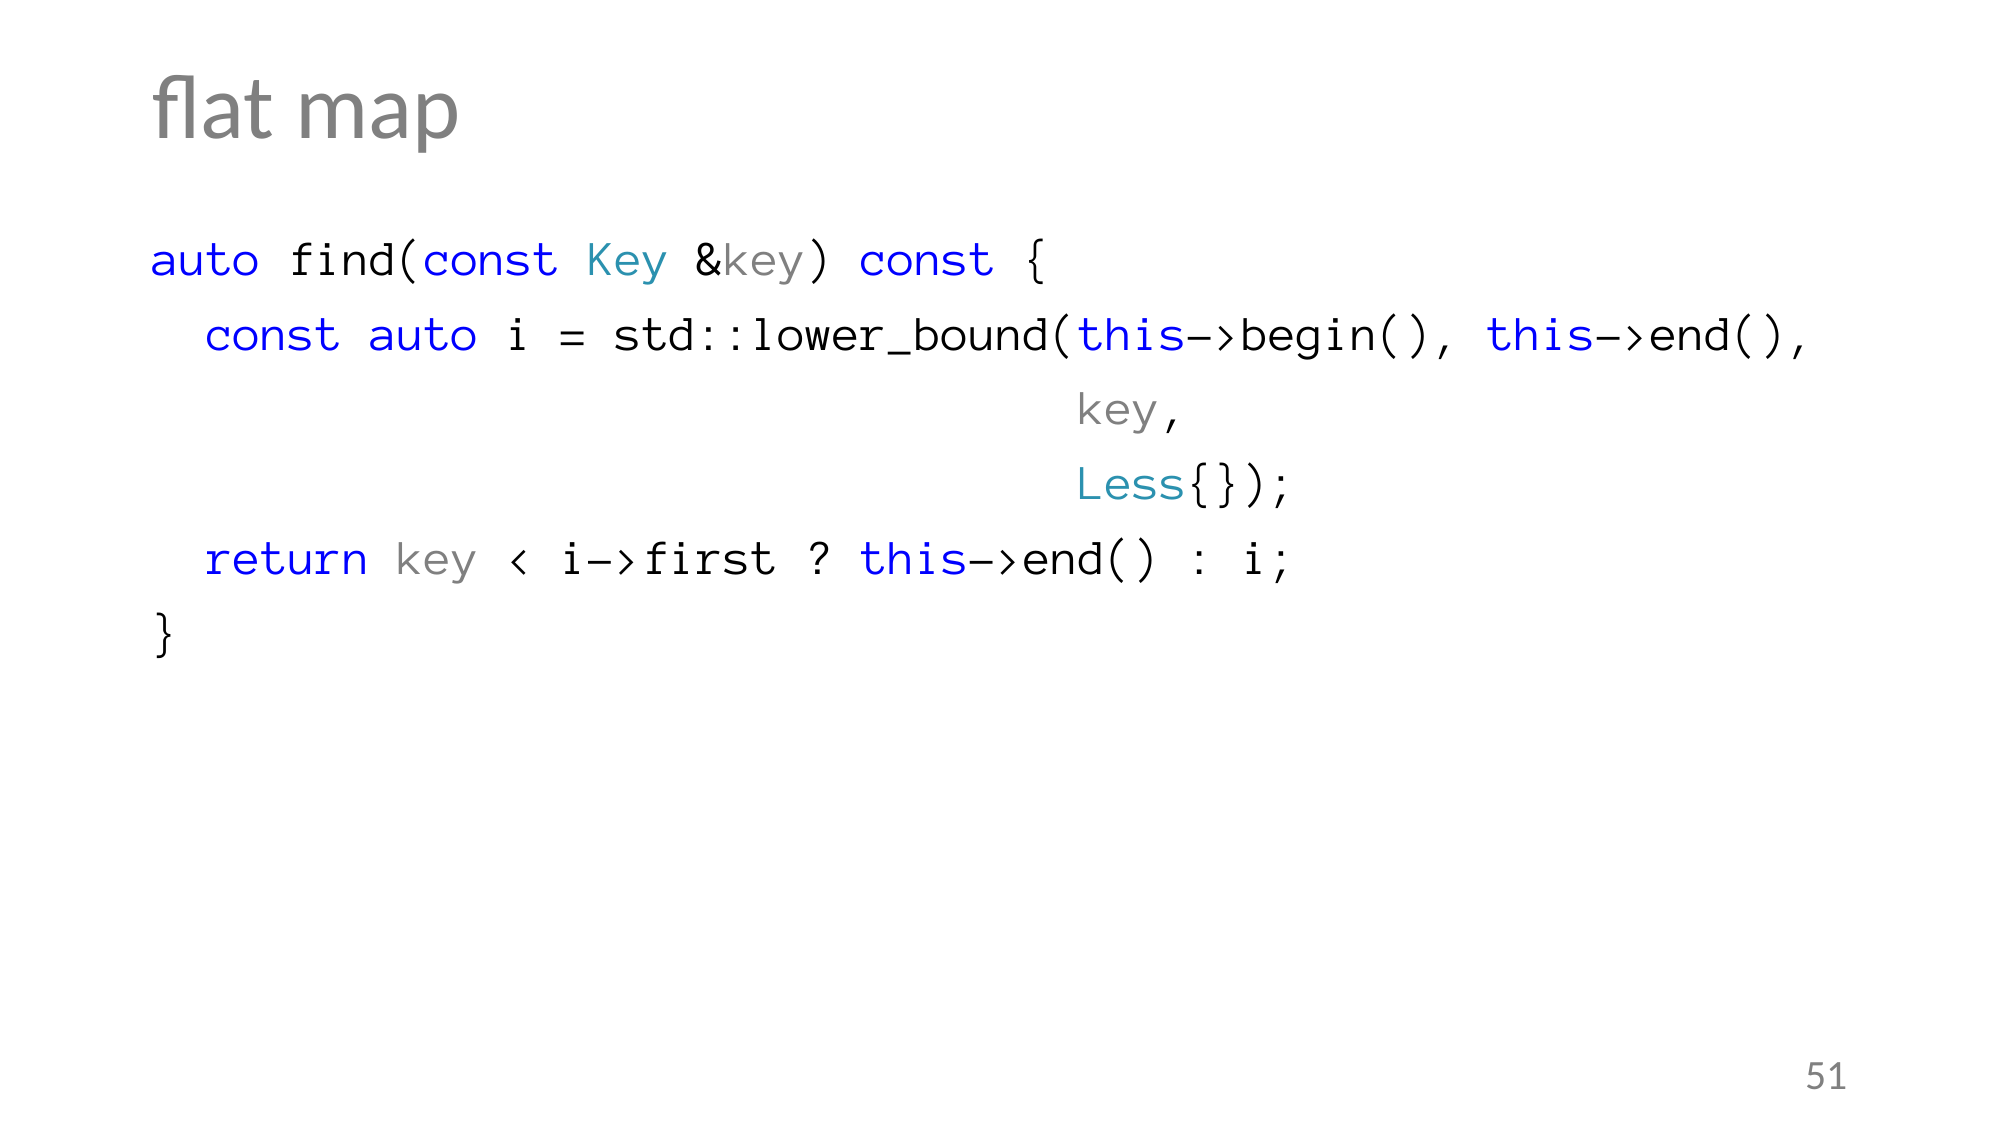

# flat map
auto find(const Key &key) const {
  const auto i = std::lower_bound(this->begin(), this->end(),
                                  key,
                                  Less{});
  return key < i->first ? this->end() : i;
}
51